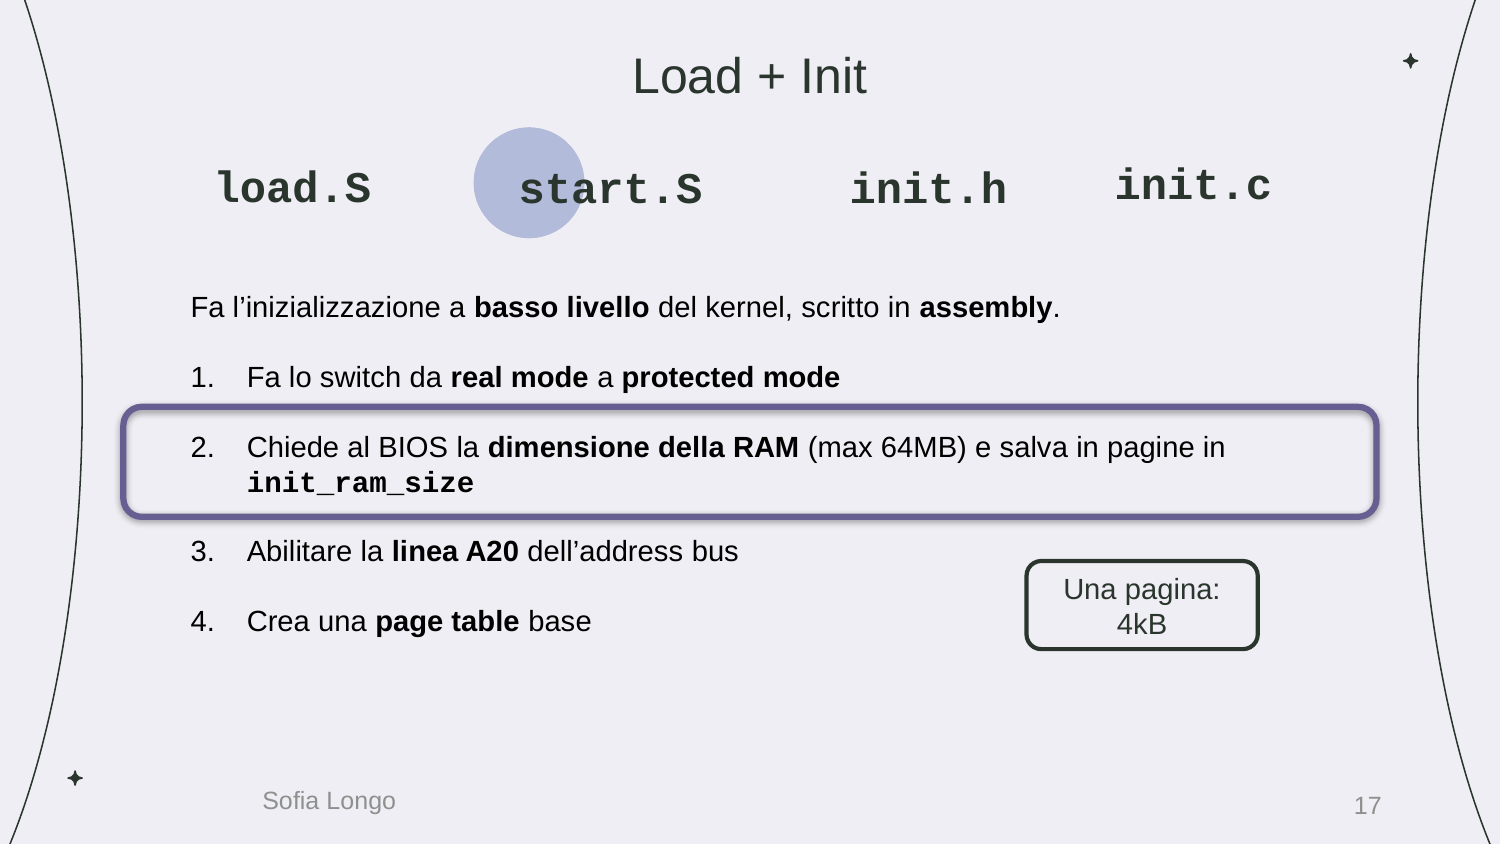

# Load + Init

init.c
load.S
start.S
init.h
Fa l’inizializzazione a basso livello del kernel, scritto in assembly.

Fa lo switch da real mode a protected mode

Chiede al BIOS la dimensione della RAM (max 64MB) e salva in pagine in init_ram_size

Abilitare la linea A20 dell’address bus

Crea una page table base

Una pagina: 4kB
17